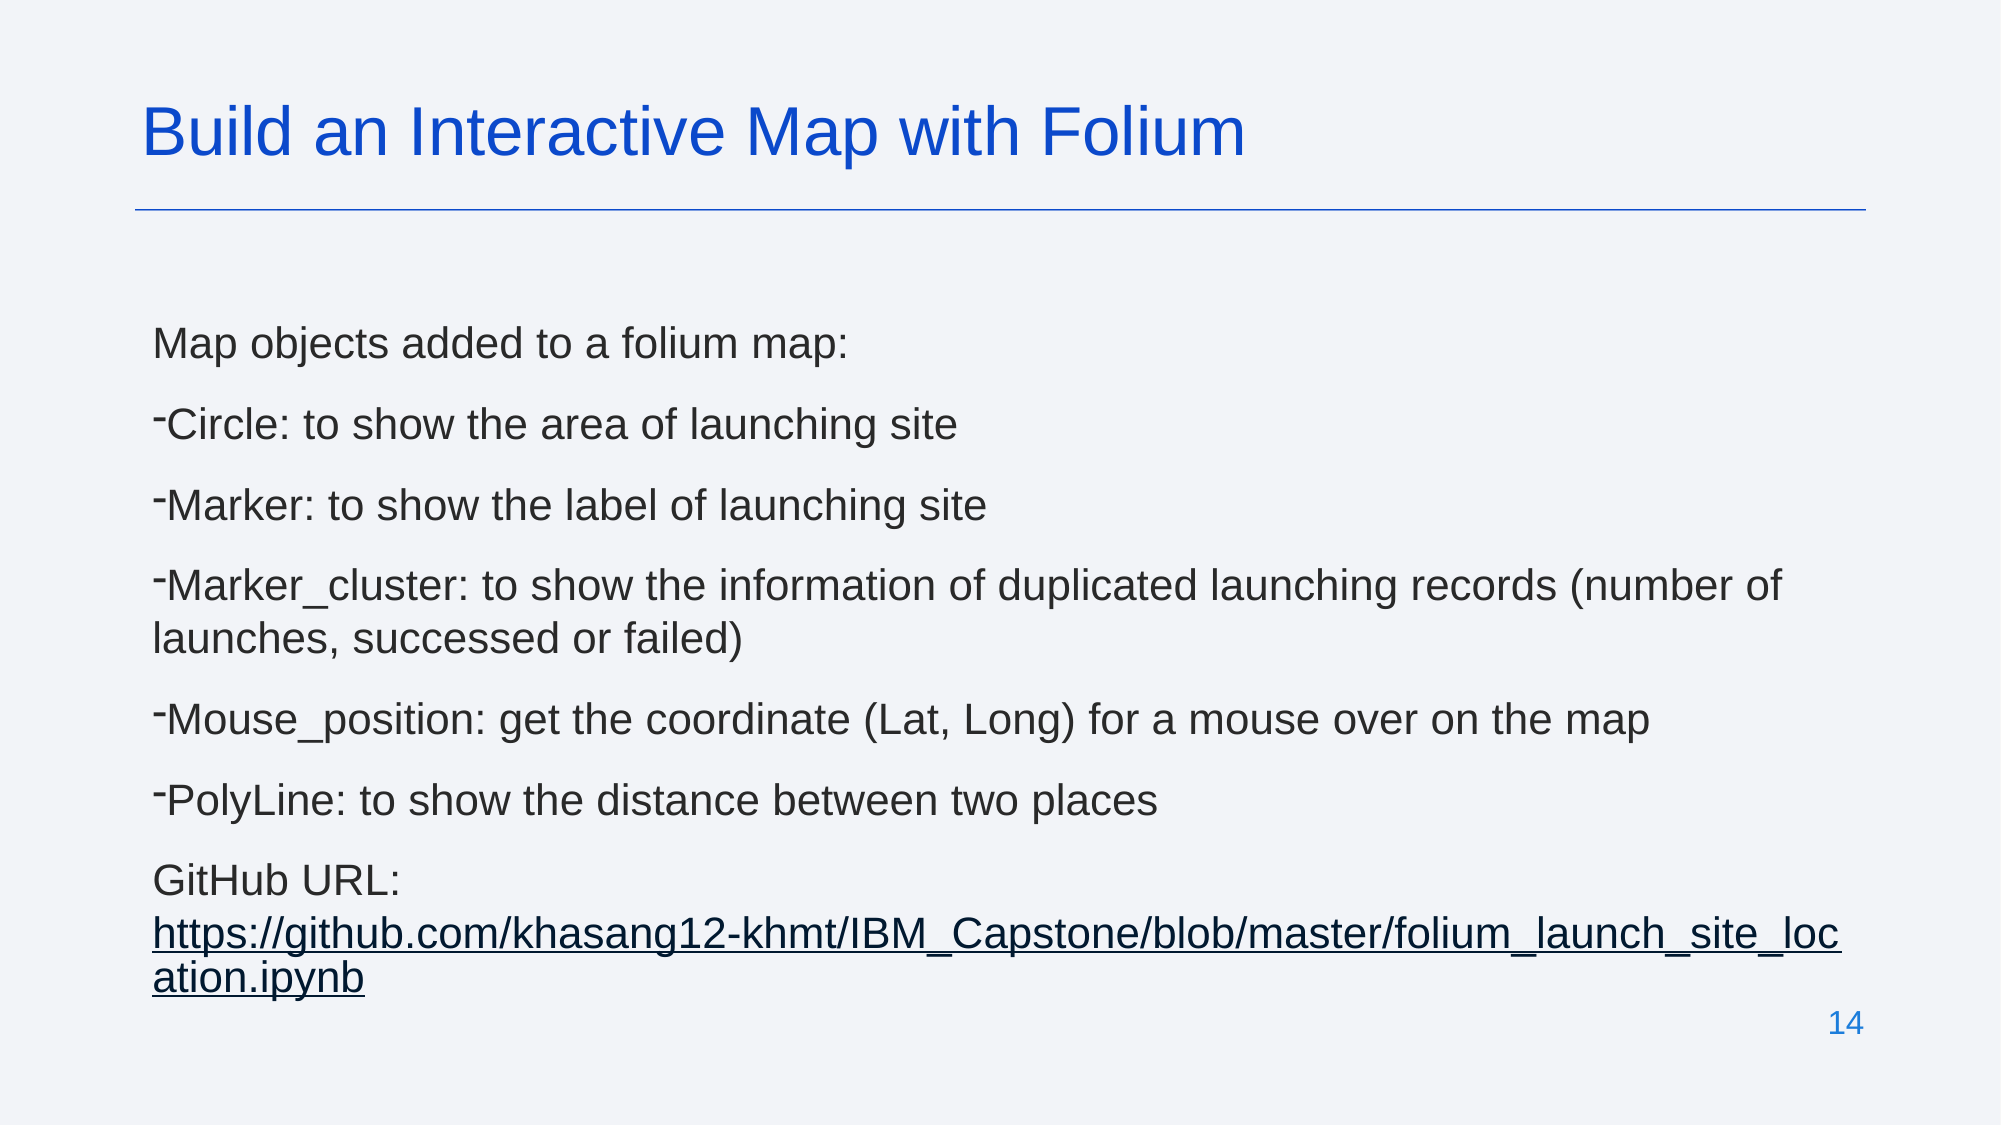

Build an Interactive Map with Folium
Map objects added to a folium map:
Circle: to show the area of launching site
Marker: to show the label of launching site
Marker_cluster: to show the information of duplicated launching records (number of launches, successed or failed)
Mouse_position: get the coordinate (Lat, Long) for a mouse over on the map
PolyLine: to show the distance between two places
GitHub URL: https://github.com/khasang12-khmt/IBM_Capstone/blob/master/folium_launch_site_location.ipynb

14